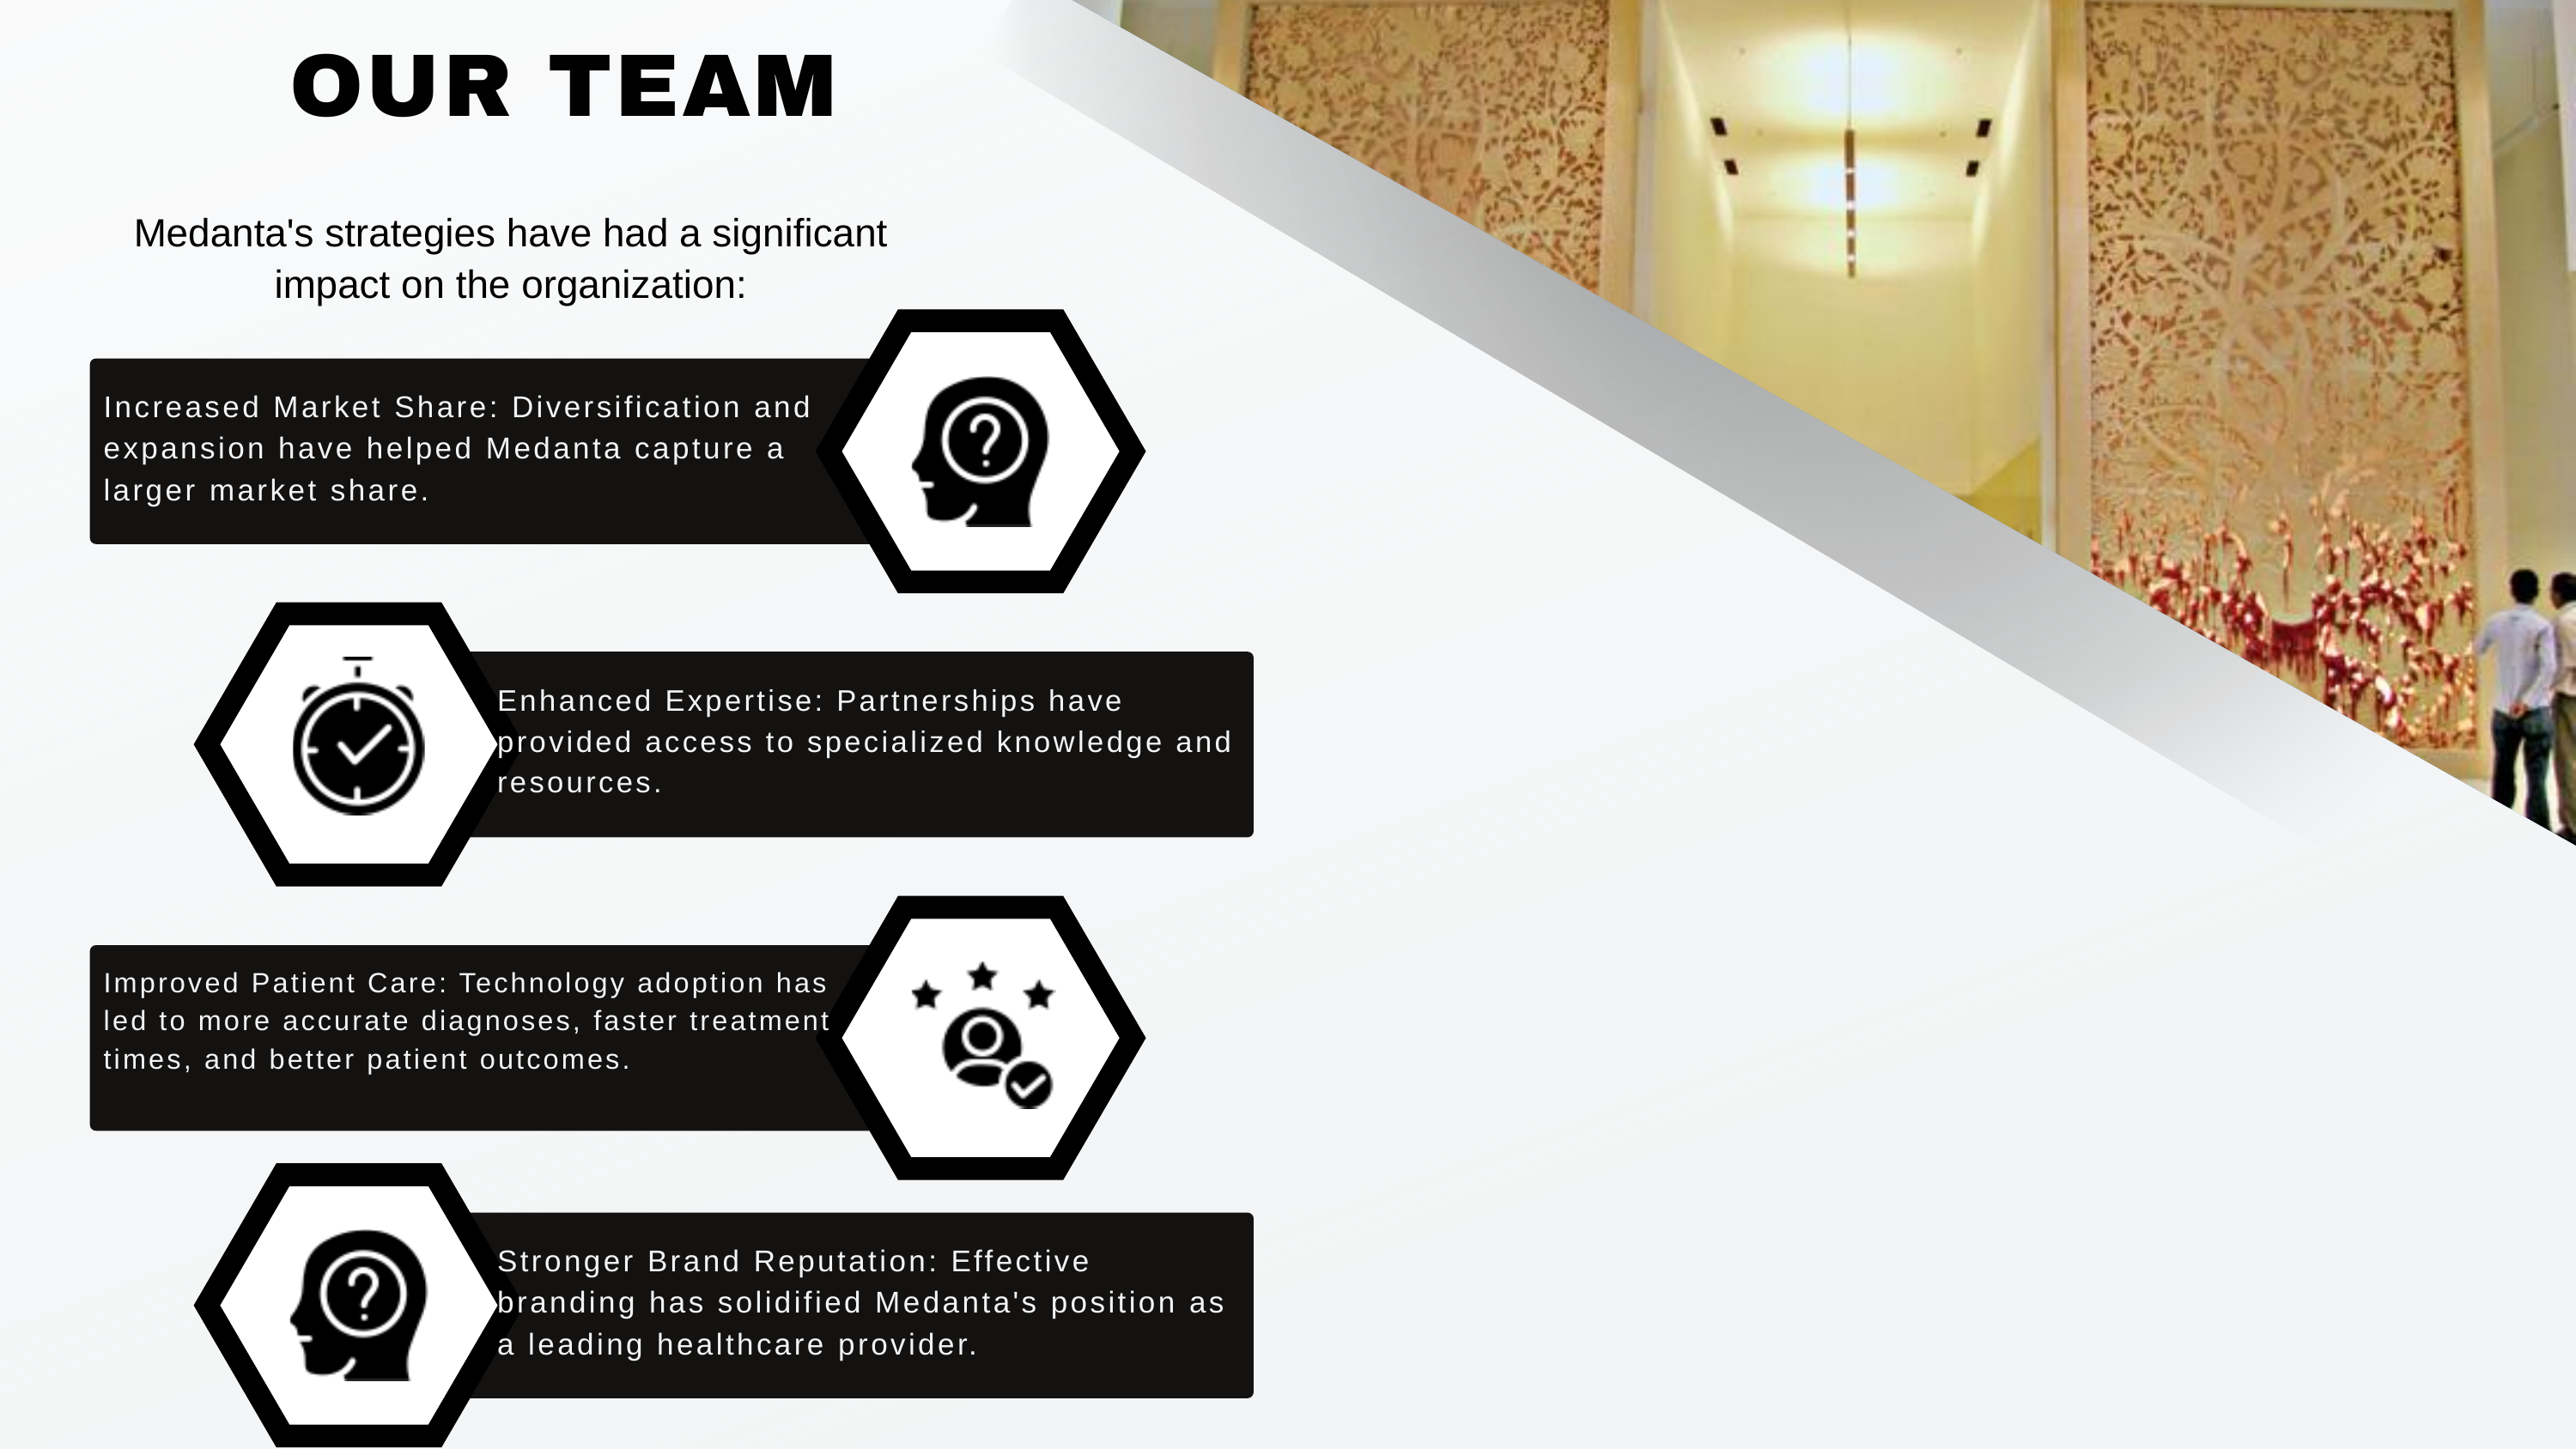

OUR TEAM
Medanta's strategies have had a significant impact on the organization:

Increased Market Share: Diversification and expansion have helped Medanta capture a larger market share.

Enhanced Expertise: Partnerships have provided access to specialized knowledge and resources.

Improved Patient Care: Technology adoption has led to more accurate diagnoses, faster treatment times, and better patient outcomes.

Stronger Brand Reputation: Effective branding has solidified Medanta's position as a leading healthcare provider.